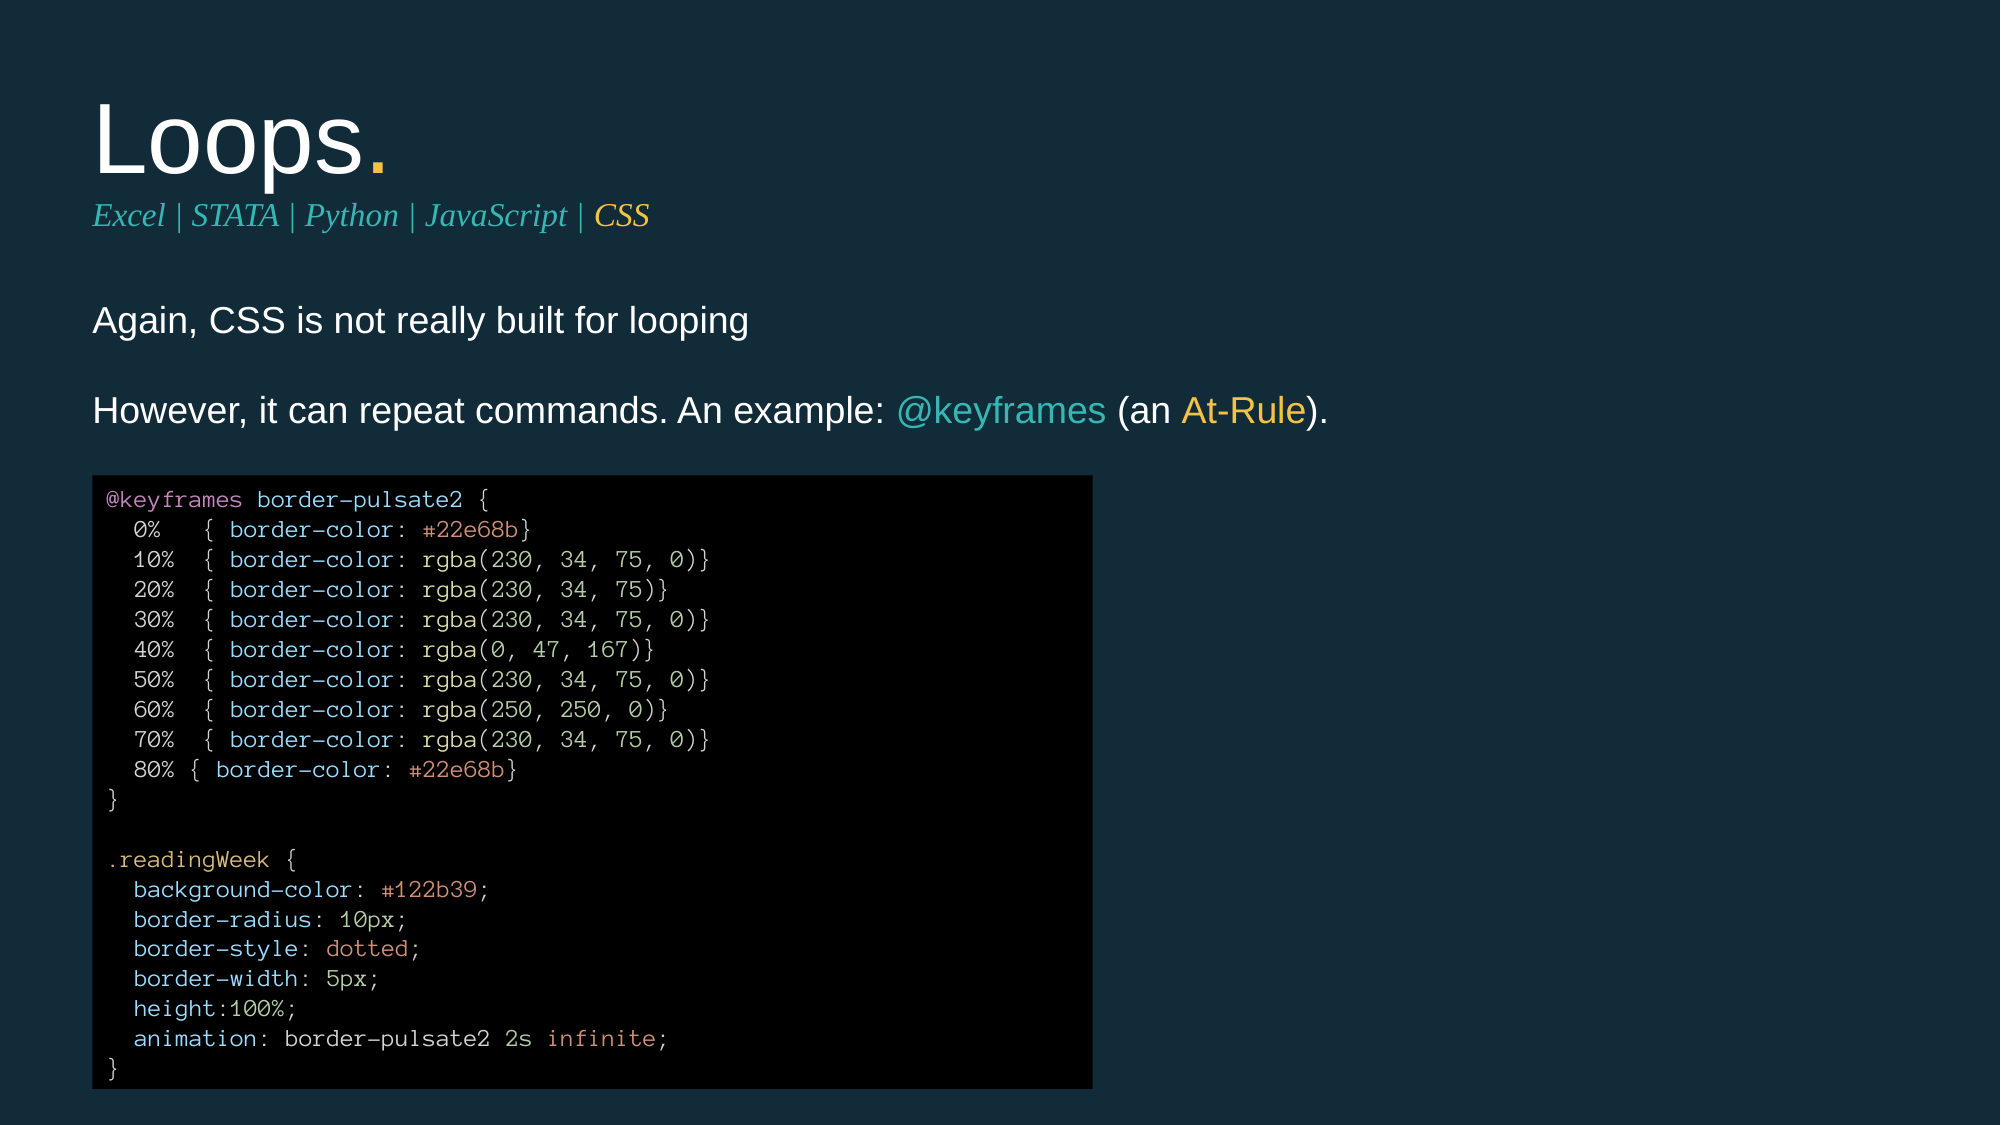

Loops.
Excel | STATA | Python | JavaScript | CSS

Again, CSS is not really built for looping

However, it can repeat commands. An example: @keyframes (an At-Rule).

One example is the @keyframes
@keyframes border-pulsate2 {
  0%   { border-color: #22e68b}
  10%  { border-color: rgba(230, 34, 75, 0)}
  20%  { border-color: rgba(230, 34, 75)}
  30%  { border-color: rgba(230, 34, 75, 0)}
  40%  { border-color: rgba(0, 47, 167)}
  50%  { border-color: rgba(230, 34, 75, 0)}
  60%  { border-color: rgba(250, 250, 0)}
  70%  { border-color: rgba(230, 34, 75, 0)}
  80% { border-color: #22e68b}
}
.readingWeek {
  background-color: #122b39;
  border-radius: 10px;
  border-style: dotted;
  border-width: 5px;
  height:100%;
  animation: border-pulsate2 2s infinite;
}